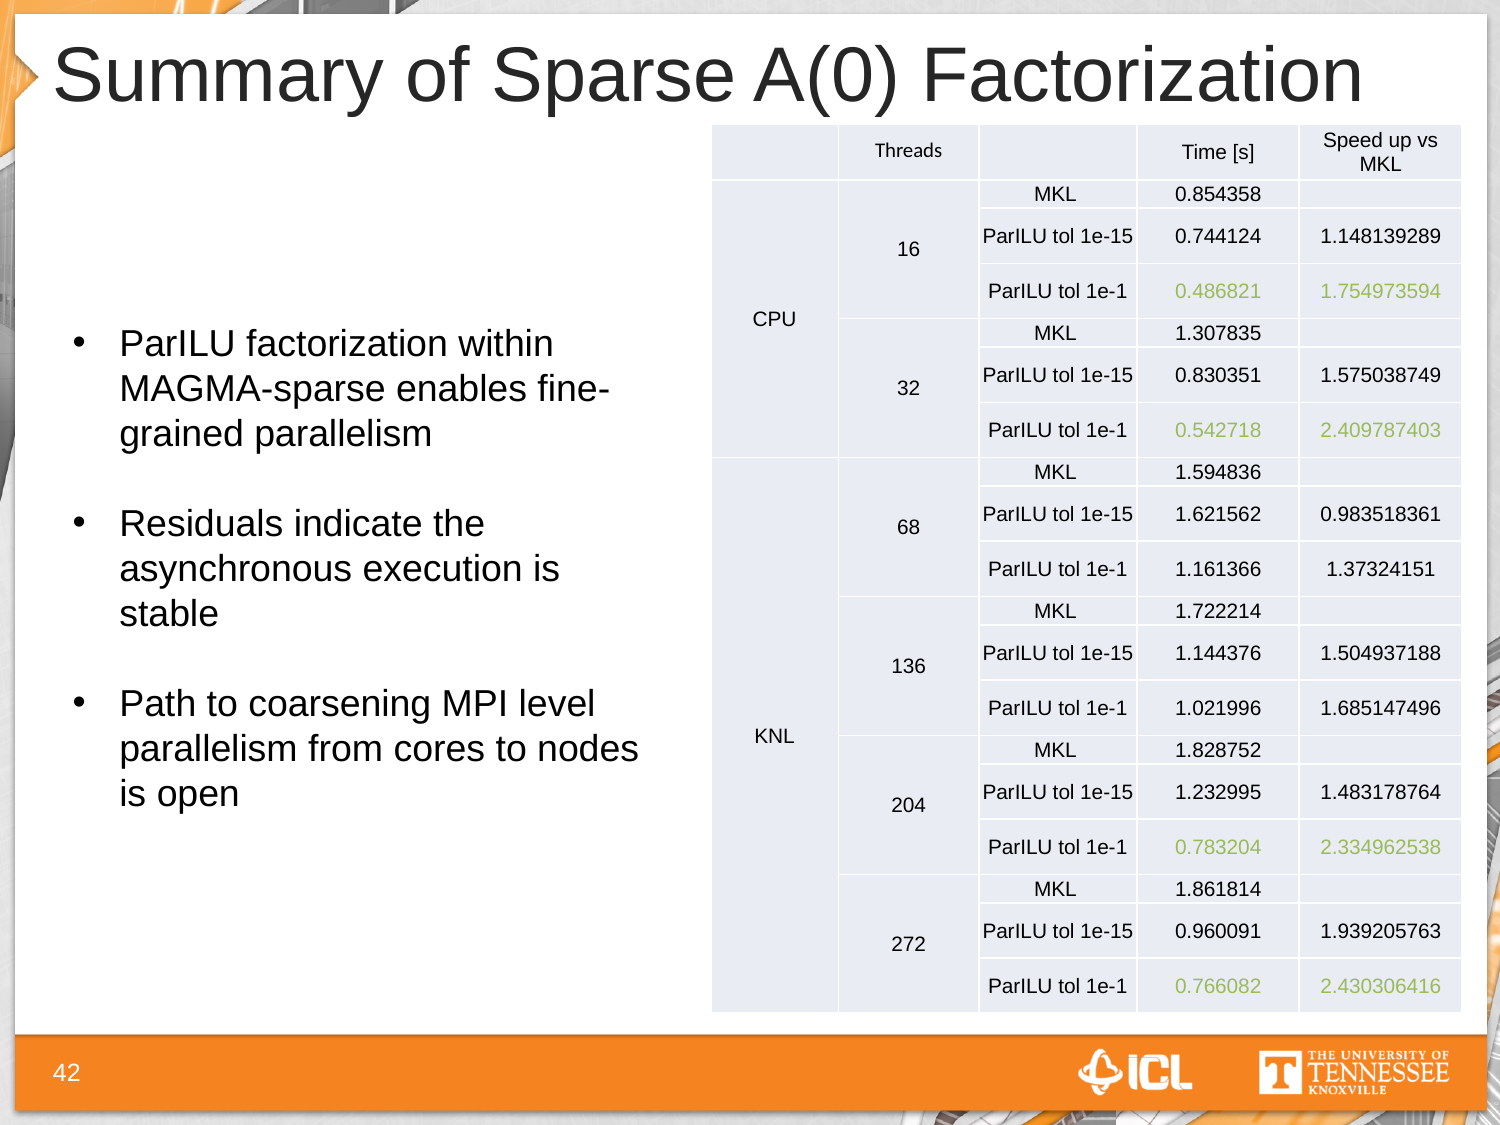

# Summary of Sparse A(0) Factorization
|  | Threads |  | Time [s] | Speed up vs MKL |
| --- | --- | --- | --- | --- |
| CPU | 16 | MKL | 0.854358 |  |
|  |  | ParILU tol 1e-15 | 0.744124 | 1.148139289 |
|  |  | ParILU tol 1e-1 | 0.486821 | 1.754973594 |
|  | 32 | MKL | 1.307835 |  |
|  |  | ParILU tol 1e-15 | 0.830351 | 1.575038749 |
|  |  | ParILU tol 1e-1 | 0.542718 | 2.409787403 |
| KNL | 68 | MKL | 1.594836 |  |
|  |  | ParILU tol 1e-15 | 1.621562 | 0.983518361 |
|  |  | ParILU tol 1e-1 | 1.161366 | 1.37324151 |
|  | 136 | MKL | 1.722214 |  |
|  |  | ParILU tol 1e-15 | 1.144376 | 1.504937188 |
|  |  | ParILU tol 1e-1 | 1.021996 | 1.685147496 |
|  | 204 | MKL | 1.828752 |  |
|  |  | ParILU tol 1e-15 | 1.232995 | 1.483178764 |
|  |  | ParILU tol 1e-1 | 0.783204 | 2.334962538 |
|  | 272 | MKL | 1.861814 |  |
|  |  | ParILU tol 1e-15 | 0.960091 | 1.939205763 |
|  |  | ParILU tol 1e-1 | 0.766082 | 2.430306416 |
ParILU factorization within MAGMA-sparse enables fine-grained parallelism

Residuals indicate the asynchronous execution is stable

Path to coarsening MPI level parallelism from cores to nodes is open

42